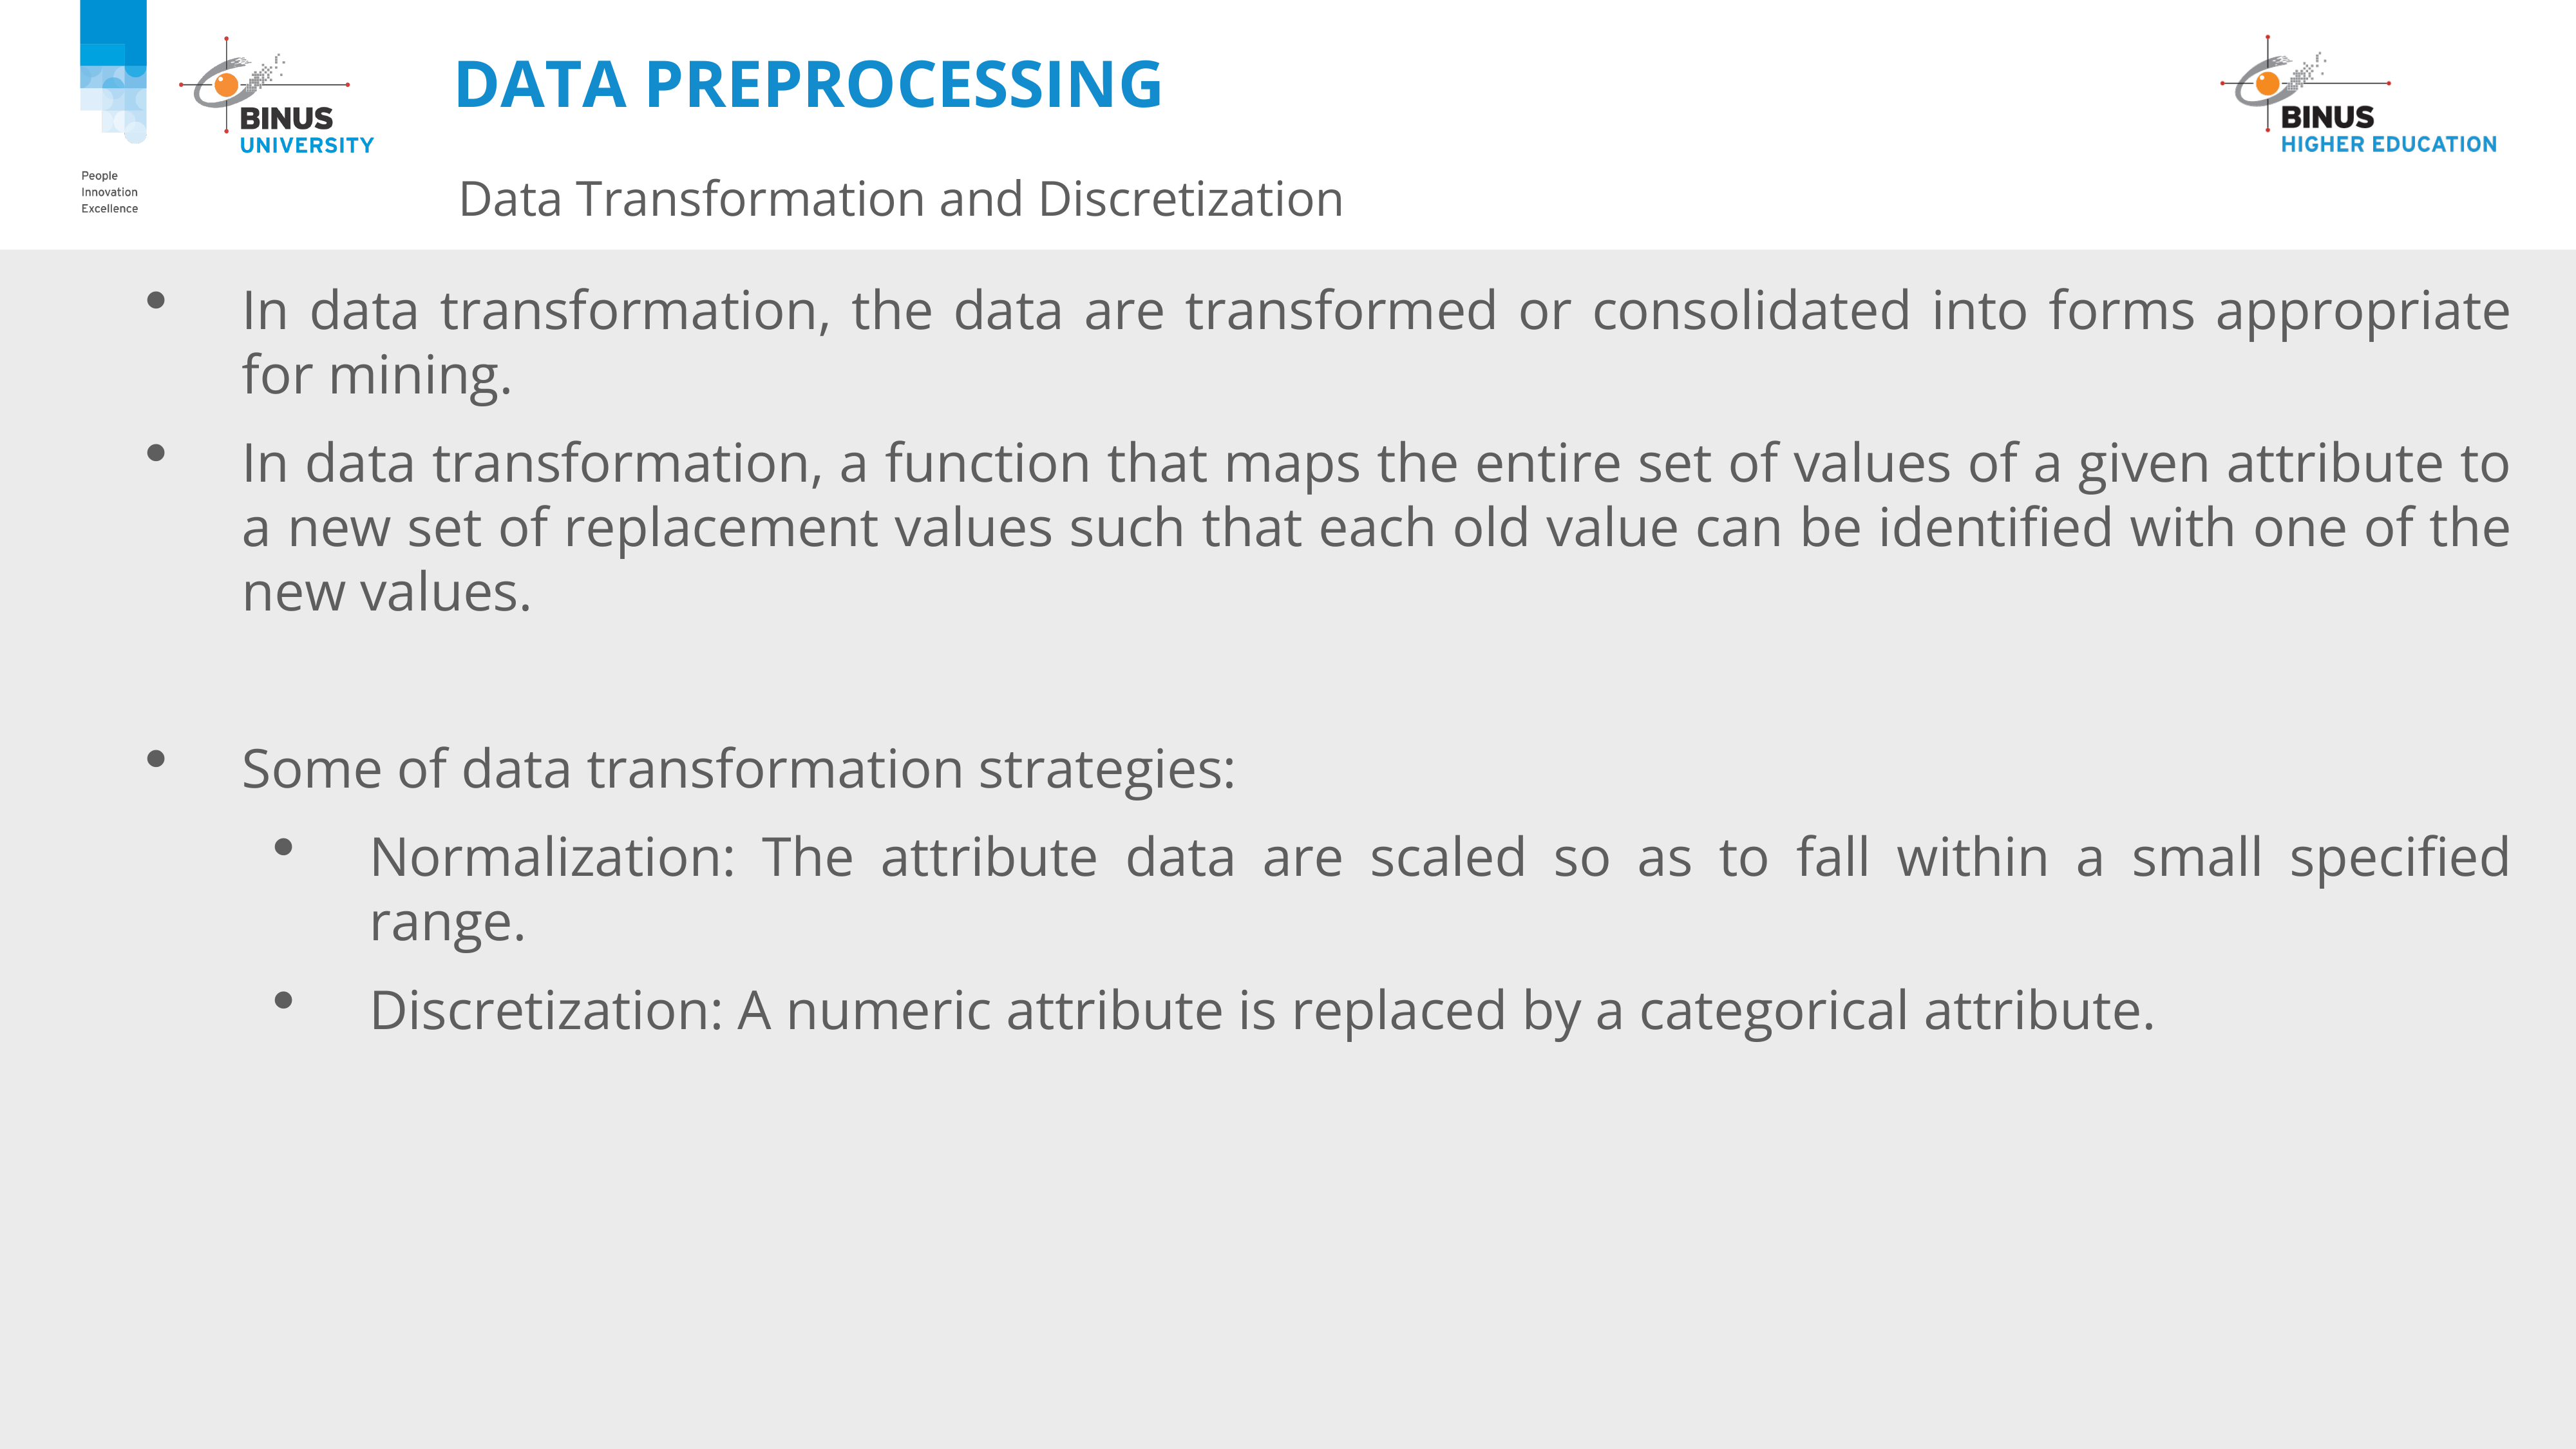

# Data Preprocessing
Data Transformation and Discretization
In data transformation, the data are transformed or consolidated into forms appropriate for mining.
In data transformation, a function that maps the entire set of values of a given attribute to a new set of replacement values such that each old value can be identified with one of the new values.

Some of data transformation strategies:
Normalization: The attribute data are scaled so as to fall within a small specified range.
Discretization: A numeric attribute is replaced by a categorical attribute.